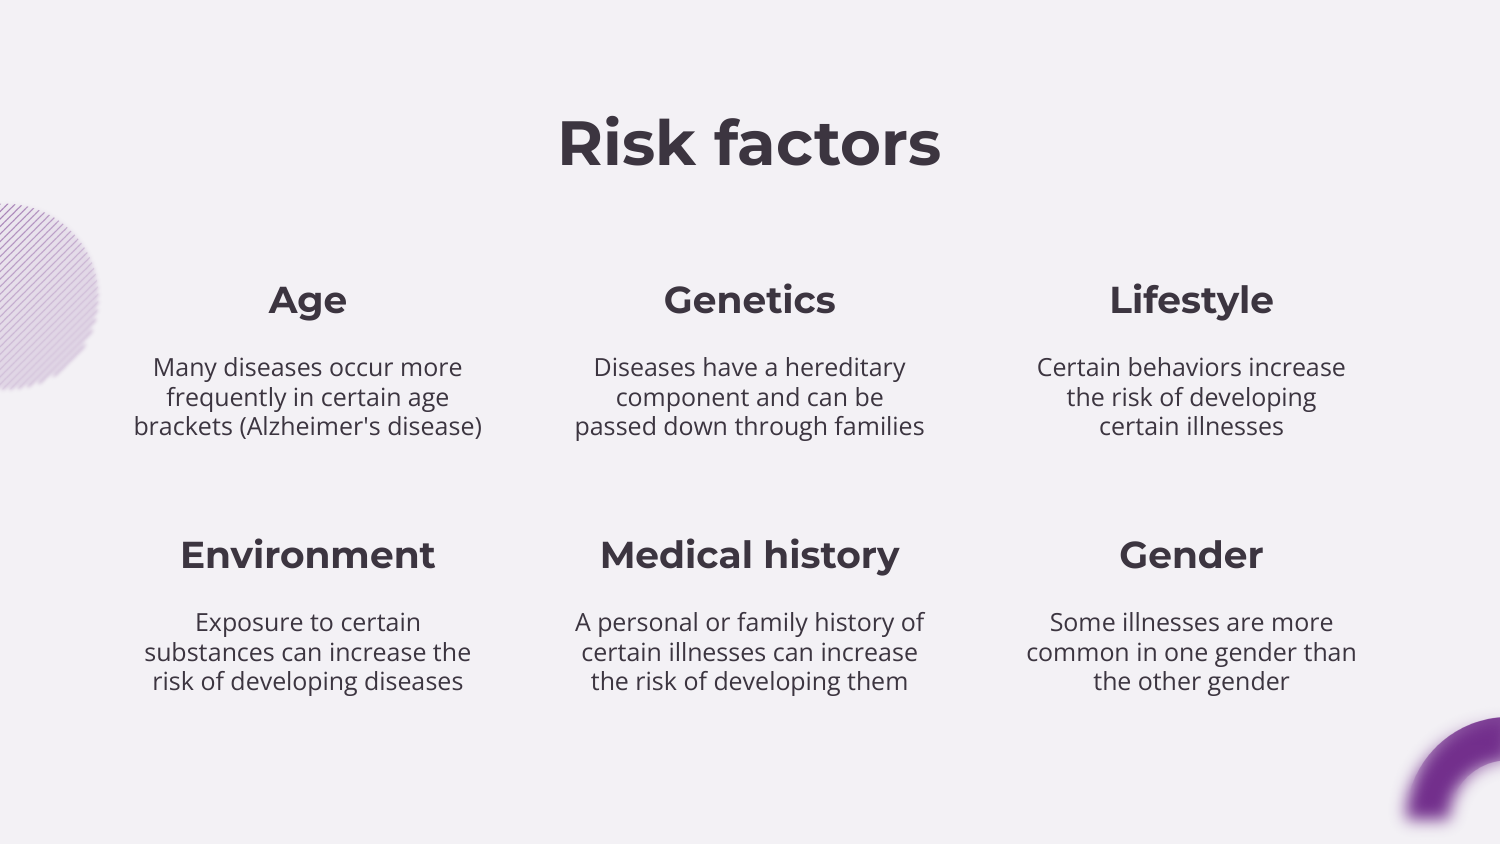

# Risk factors
Age
Genetics
Lifestyle
Many diseases occur more frequently in certain age brackets (Alzheimer's disease)
Diseases have a hereditary component and can be passed down through families
Certain behaviors increase the risk of developing
certain illnesses
Environment
Medical history
Gender
Exposure to certain substances can increase the risk of developing diseases
A personal or family history of certain illnesses can increase the risk of developing them
Some illnesses are more common in one gender than the other gender